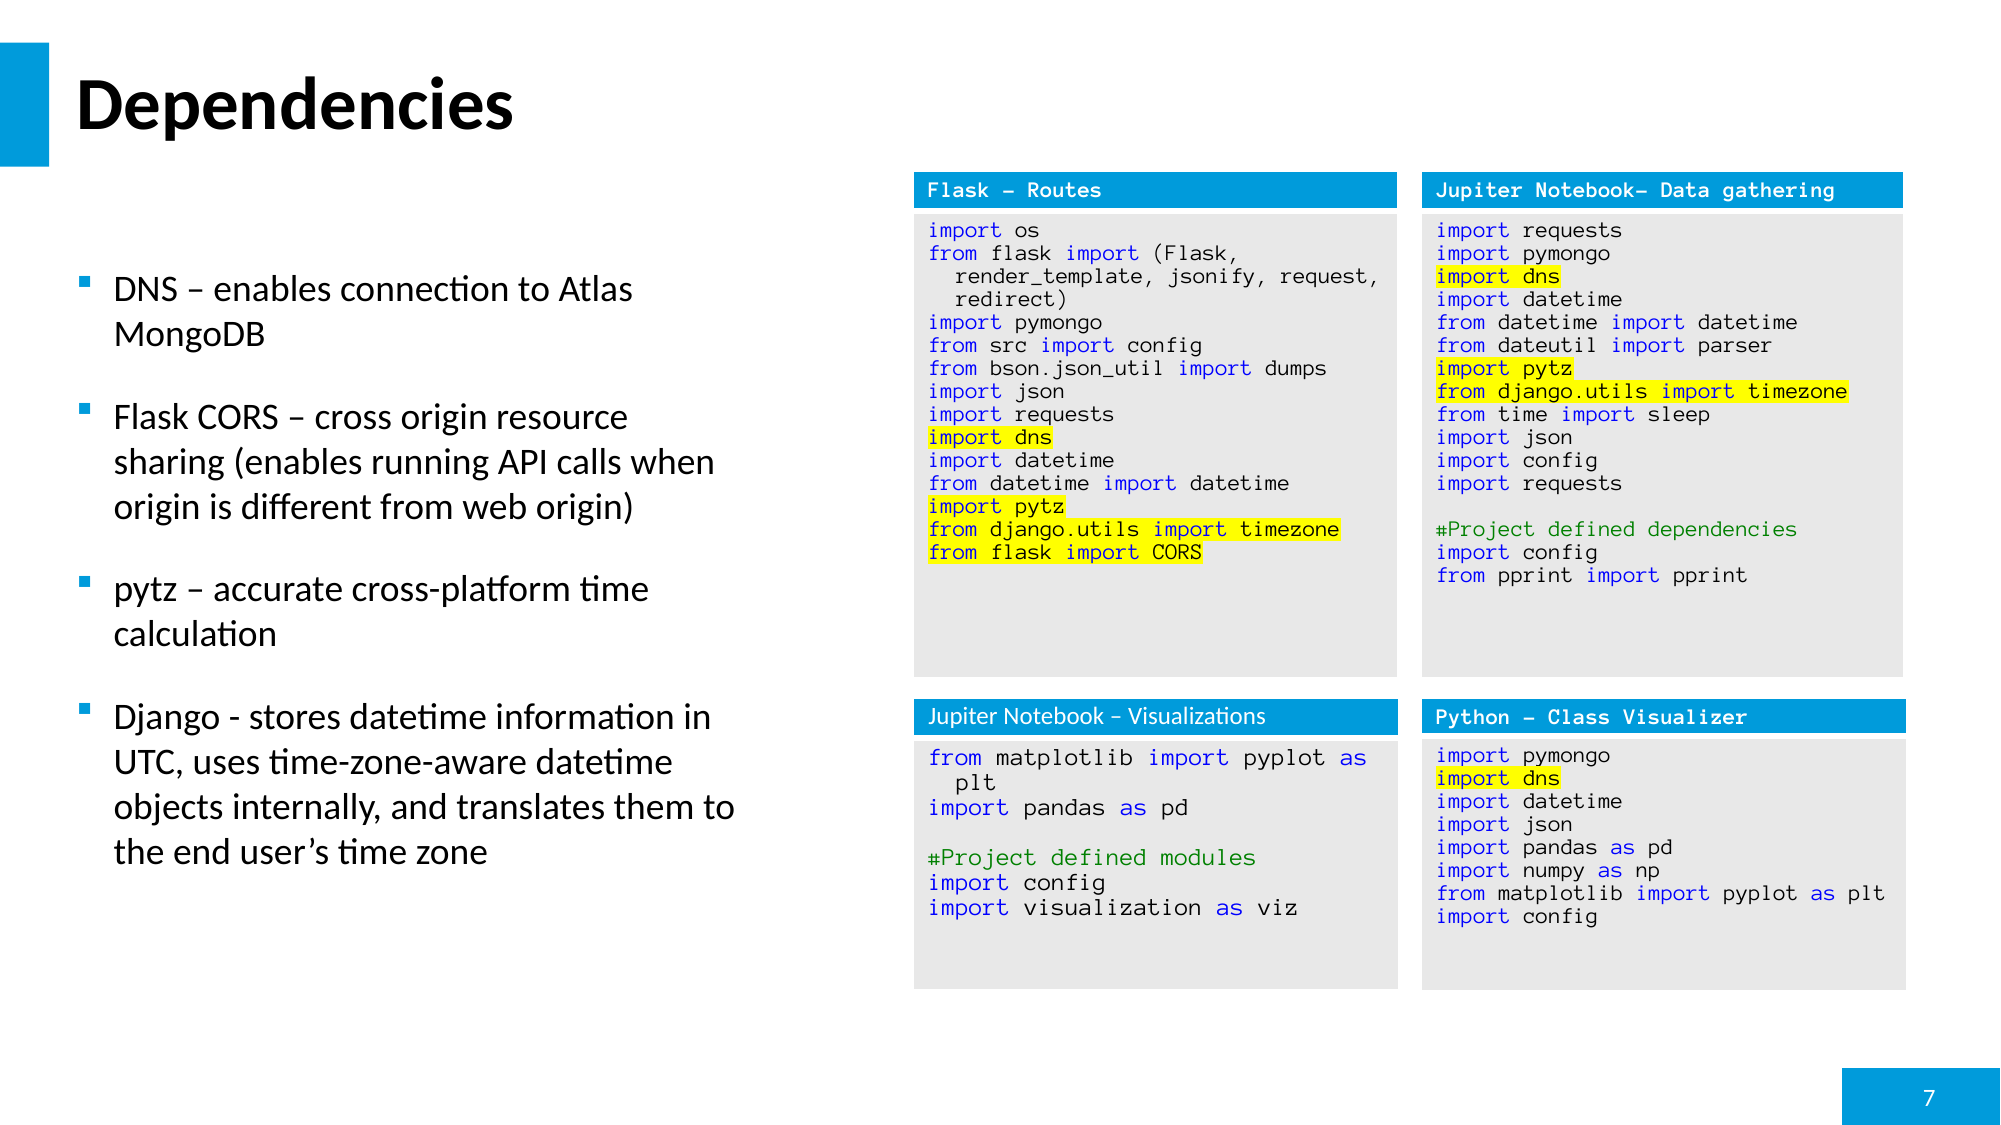

# Dependencies
| Flask – Routes |
| --- |
| import os from flask import (Flask, render\_template, jsonify, request, redirect) import pymongo from src import config from bson.json\_util import dumps import json import requests import dns import datetime from datetime import datetime import pytz from django.utils import timezone from flask import CORS |
| Jupiter Notebook– Data gathering |
| --- |
| import requests import pymongo import dns import datetime from datetime import datetime from dateutil import parser import pytz from django.utils import timezone from time import sleep import json import config import requests #Project defined dependencies import config from pprint import pprint |
DNS – enables connection to Atlas MongoDB
Flask CORS – cross origin resource sharing (enables running API calls when origin is different from web origin)
pytz – accurate cross-platform time calculation
Django - stores datetime information in UTC, uses time-zone-aware datetime objects internally, and translates them to the end user’s time zone
| Jupiter Notebook – Visualizations |
| --- |
| from matplotlib import pyplot as plt import pandas as pd #Project defined modules import config import visualization as viz |
| Python – Class Visualizer |
| --- |
| import pymongo import dns import datetime import json import pandas as pd import numpy as np from matplotlib import pyplot as plt import config |
7